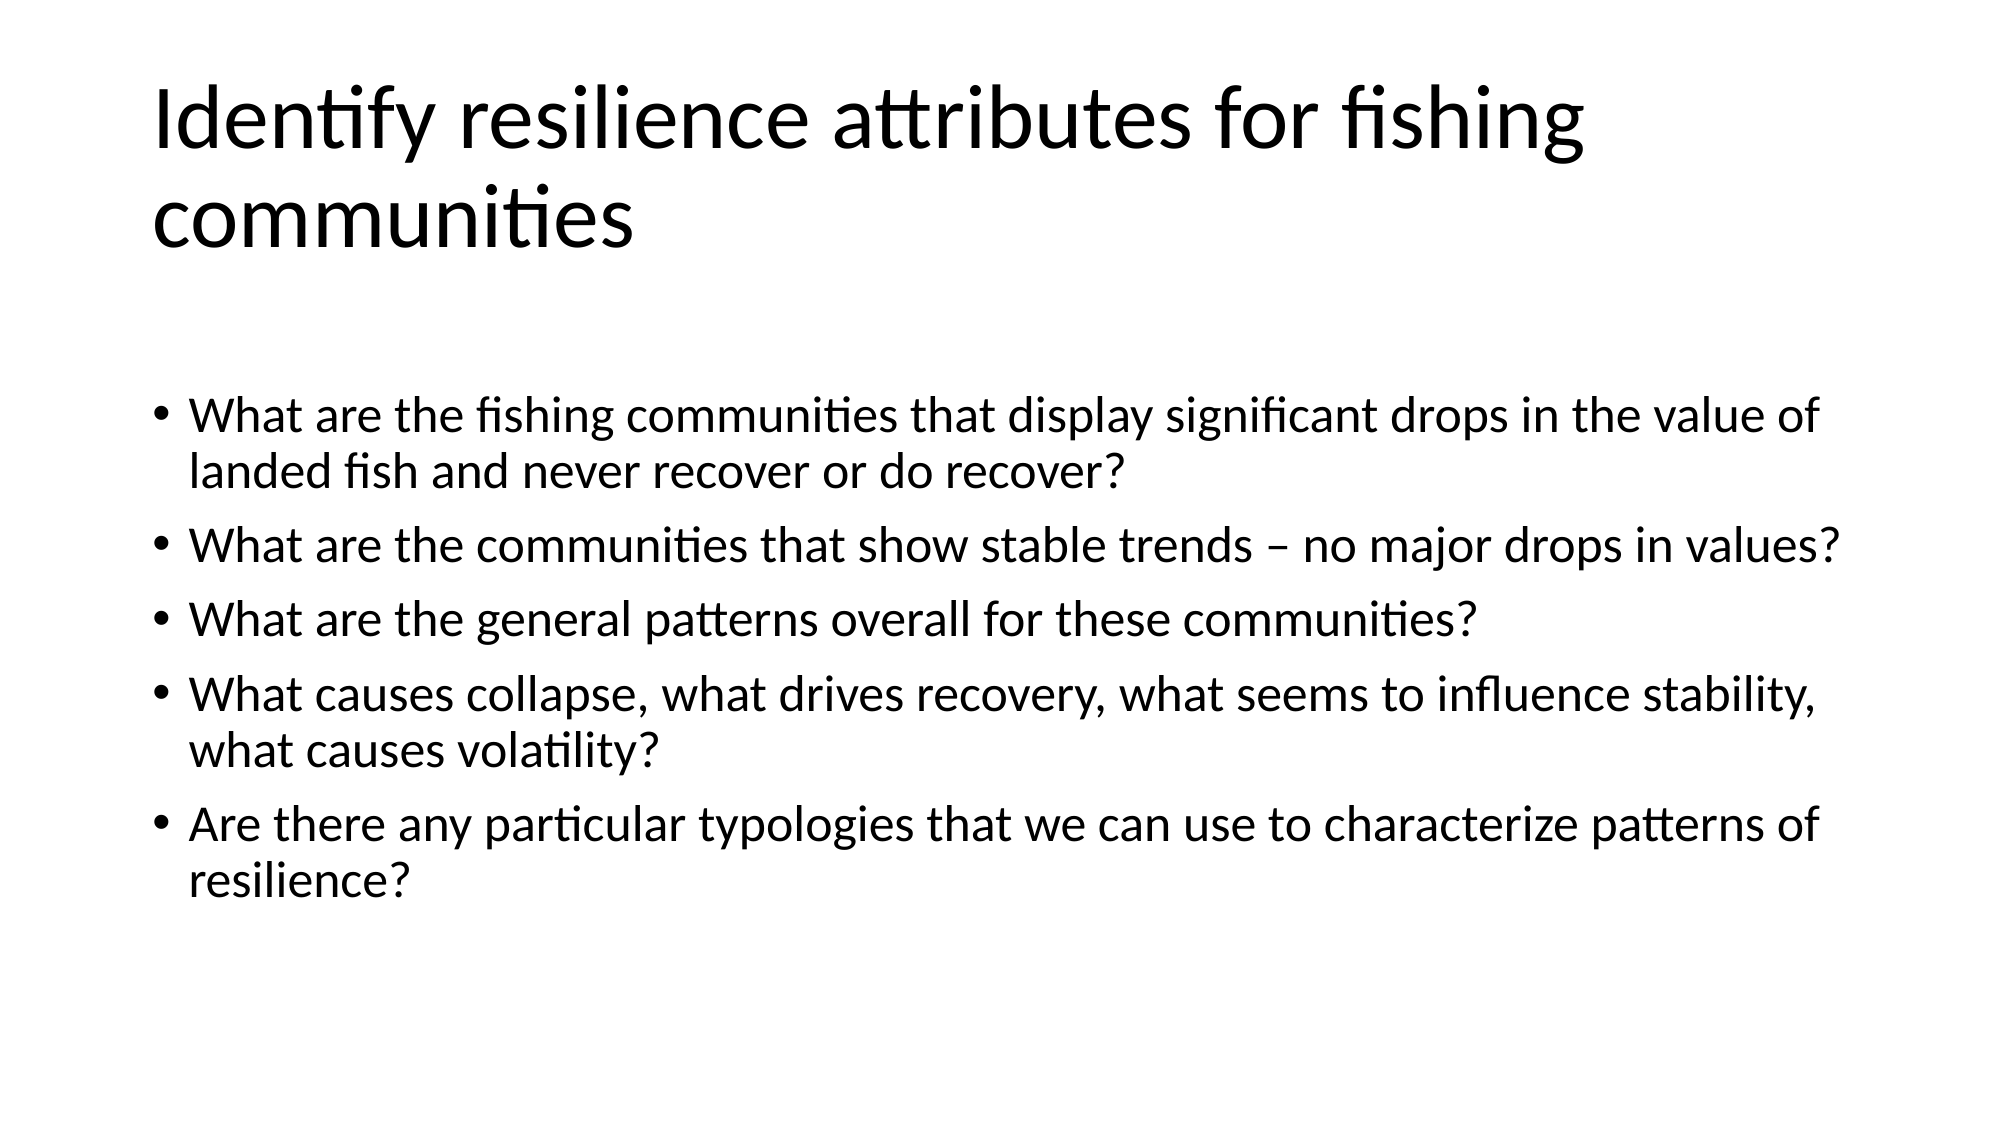

# Identify resilience attributes for fishing communities

What are the fishing communities that display significant drops in the value of landed fish and never recover or do recover?
What are the communities that show stable trends – no major drops in values?
What are the general patterns overall for these communities?
What causes collapse, what drives recovery, what seems to influence stability, what causes volatility?
Are there any particular typologies that we can use to characterize patterns of resilience?